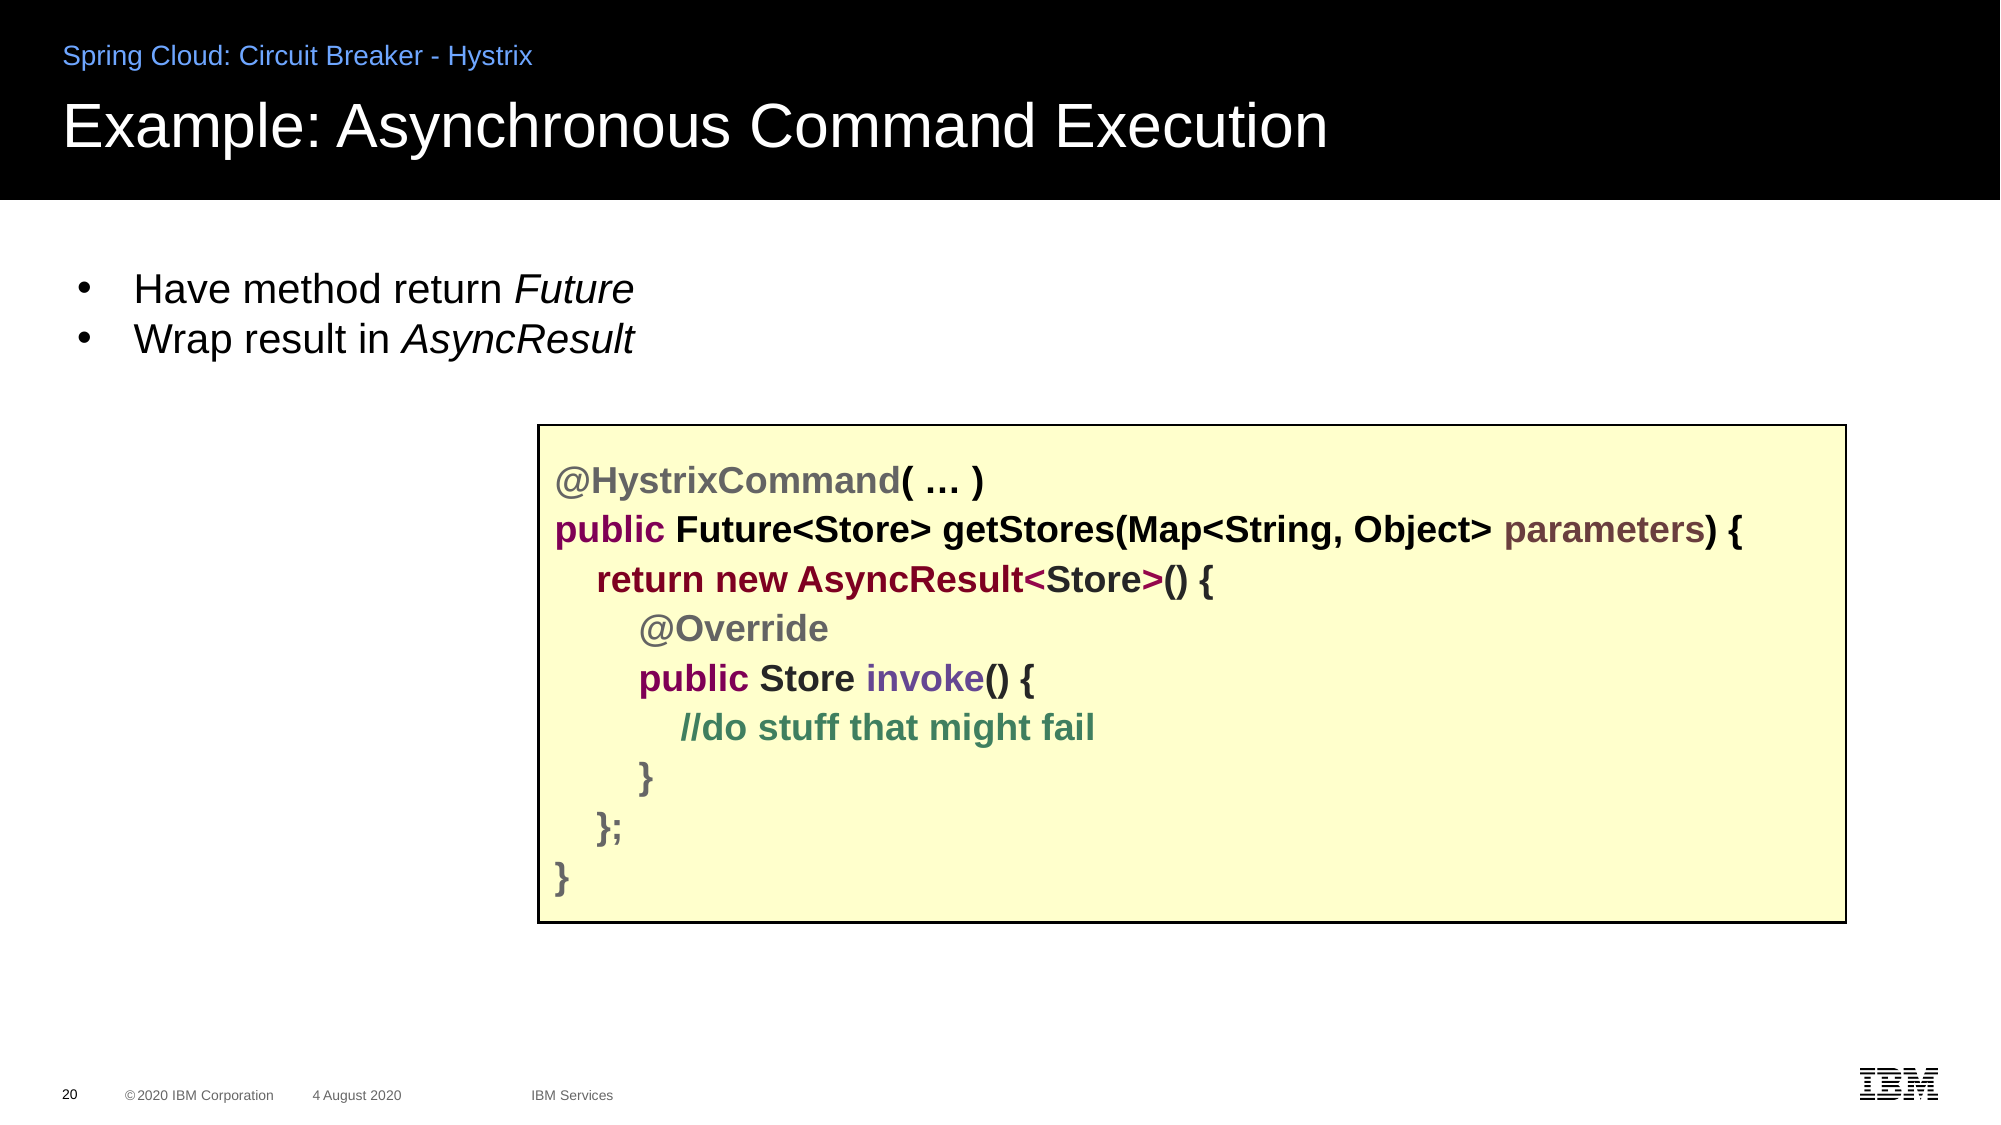

Spring Cloud: Circuit Breaker - Hystrix
# Example: Asynchronous Command Execution
Have method return Future
Wrap result in AsyncResult
@HystrixCommand( … )
public Future<Store> getStores(Map<String, Object> parameters) {
    return new AsyncResult<Store>() {
        @Override
        public Store invoke() {
            //do stuff that might fail
        }
    };
}